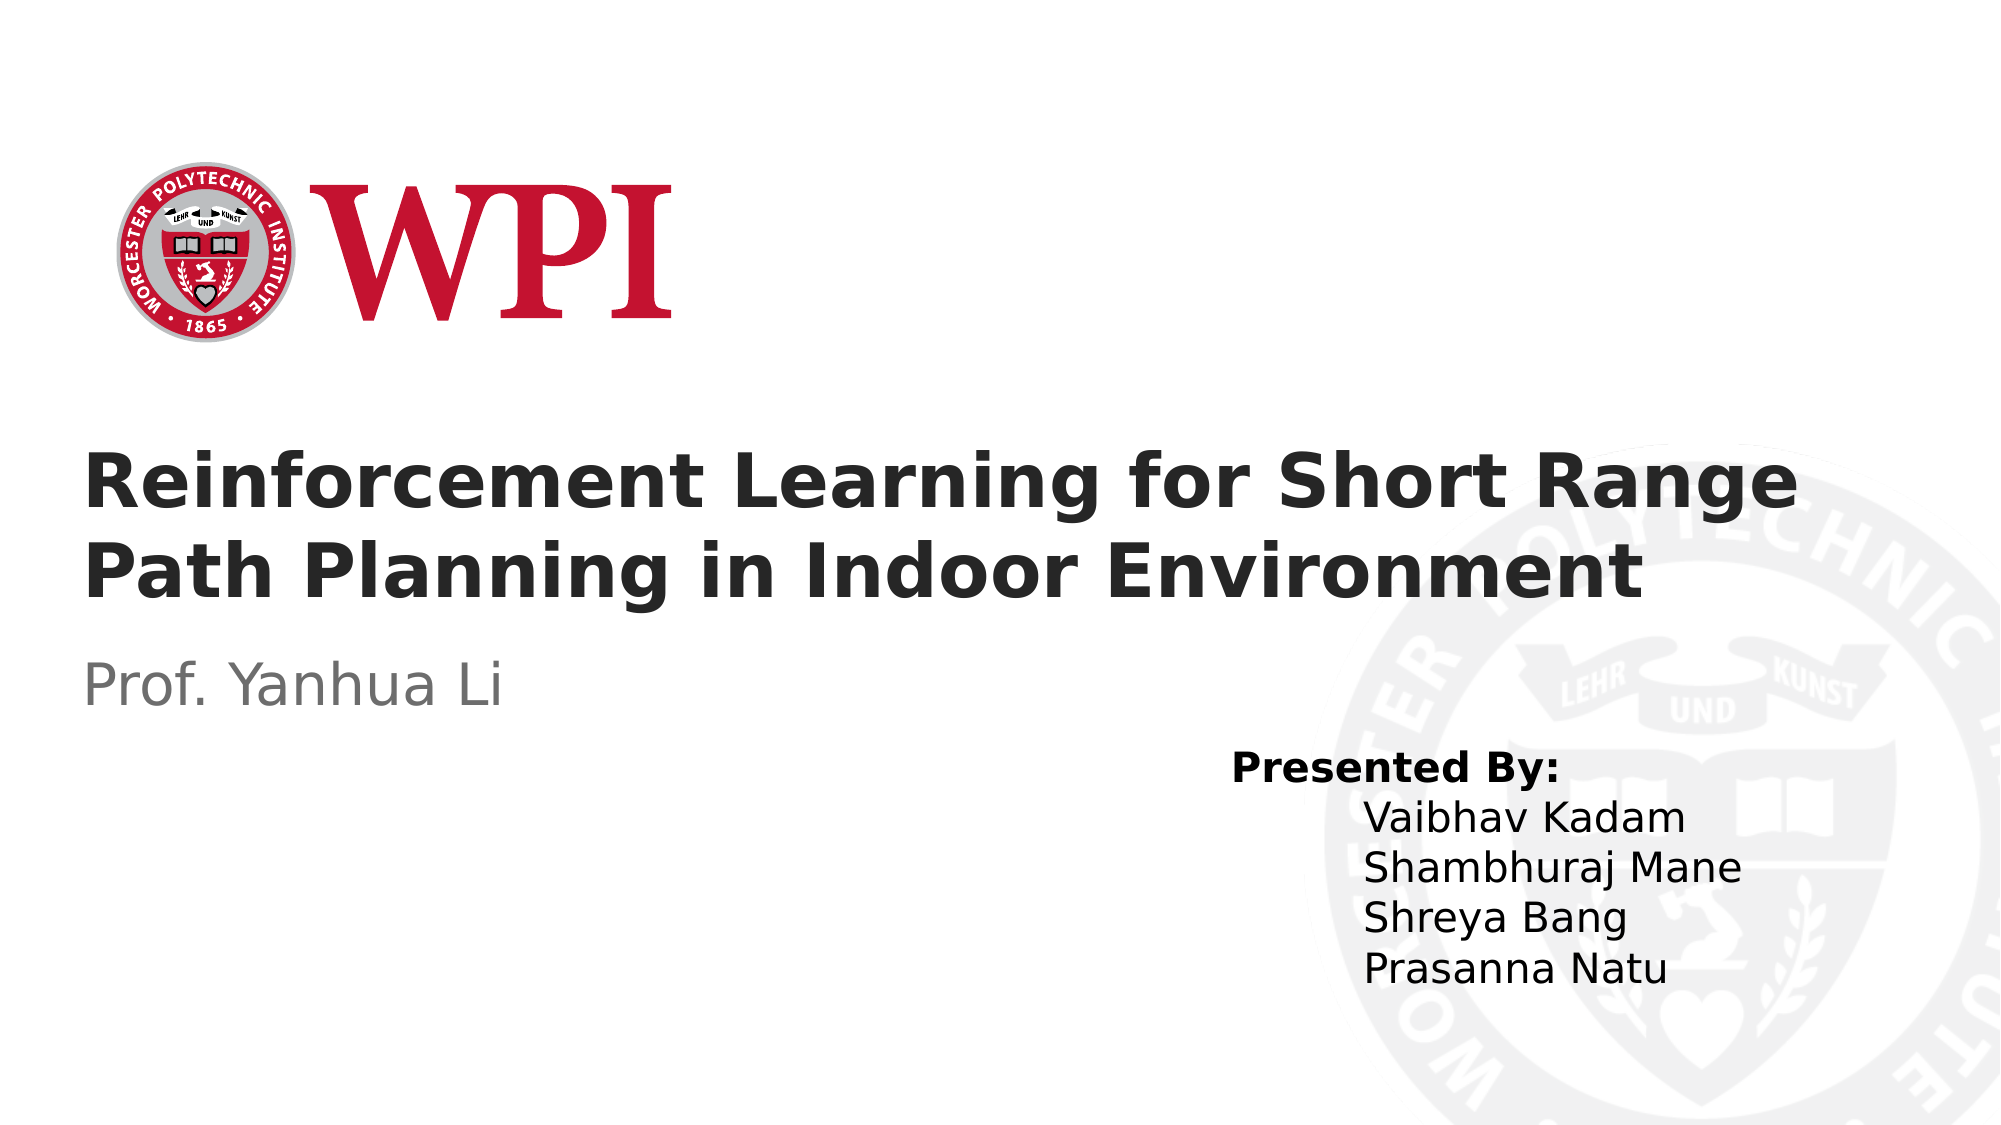

# Reinforcement Learning for Short Range Path Planning in Indoor Environment
Prof. Yanhua Li
Presented By:
          Vaibhav Kadam
          Shambhuraj Mane
          Shreya Bang
          Prasanna Natu